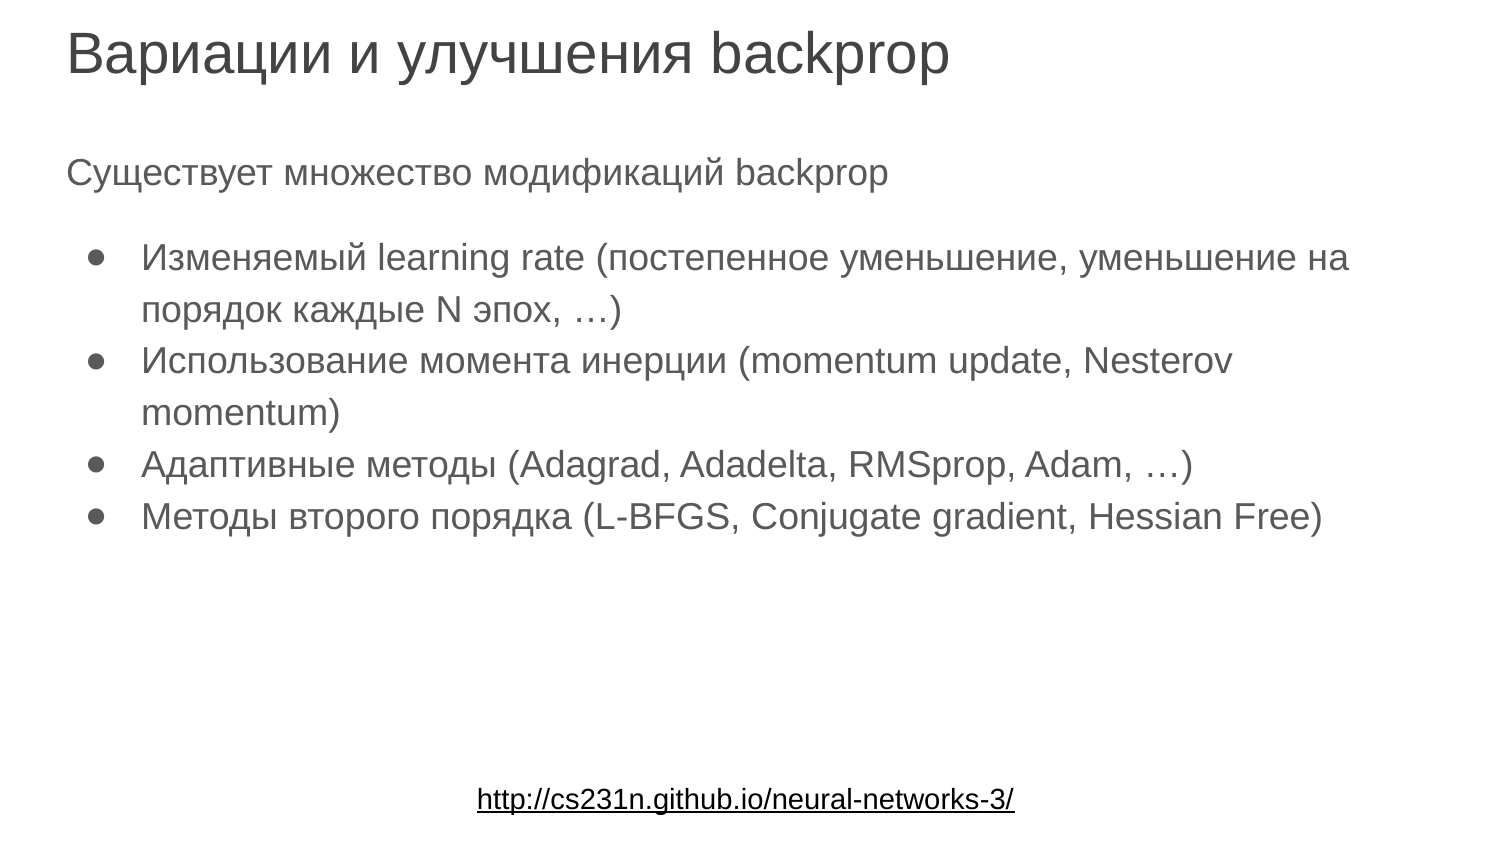

# Вариации и улучшения backprop
Существует множество модификаций backprop
Изменяемый learning rate (постепенное уменьшение, уменьшение на порядок каждые N эпох, …)
Использование момента инерции (momentum update, Nesterov momentum)
Адаптивные методы (Adagrad, Adadelta, RMSprop, Adam, …)
Методы второго порядка (L-BFGS, Conjugate gradient, Hessian Free)
http://cs231n.github.io/neural-networks-3/